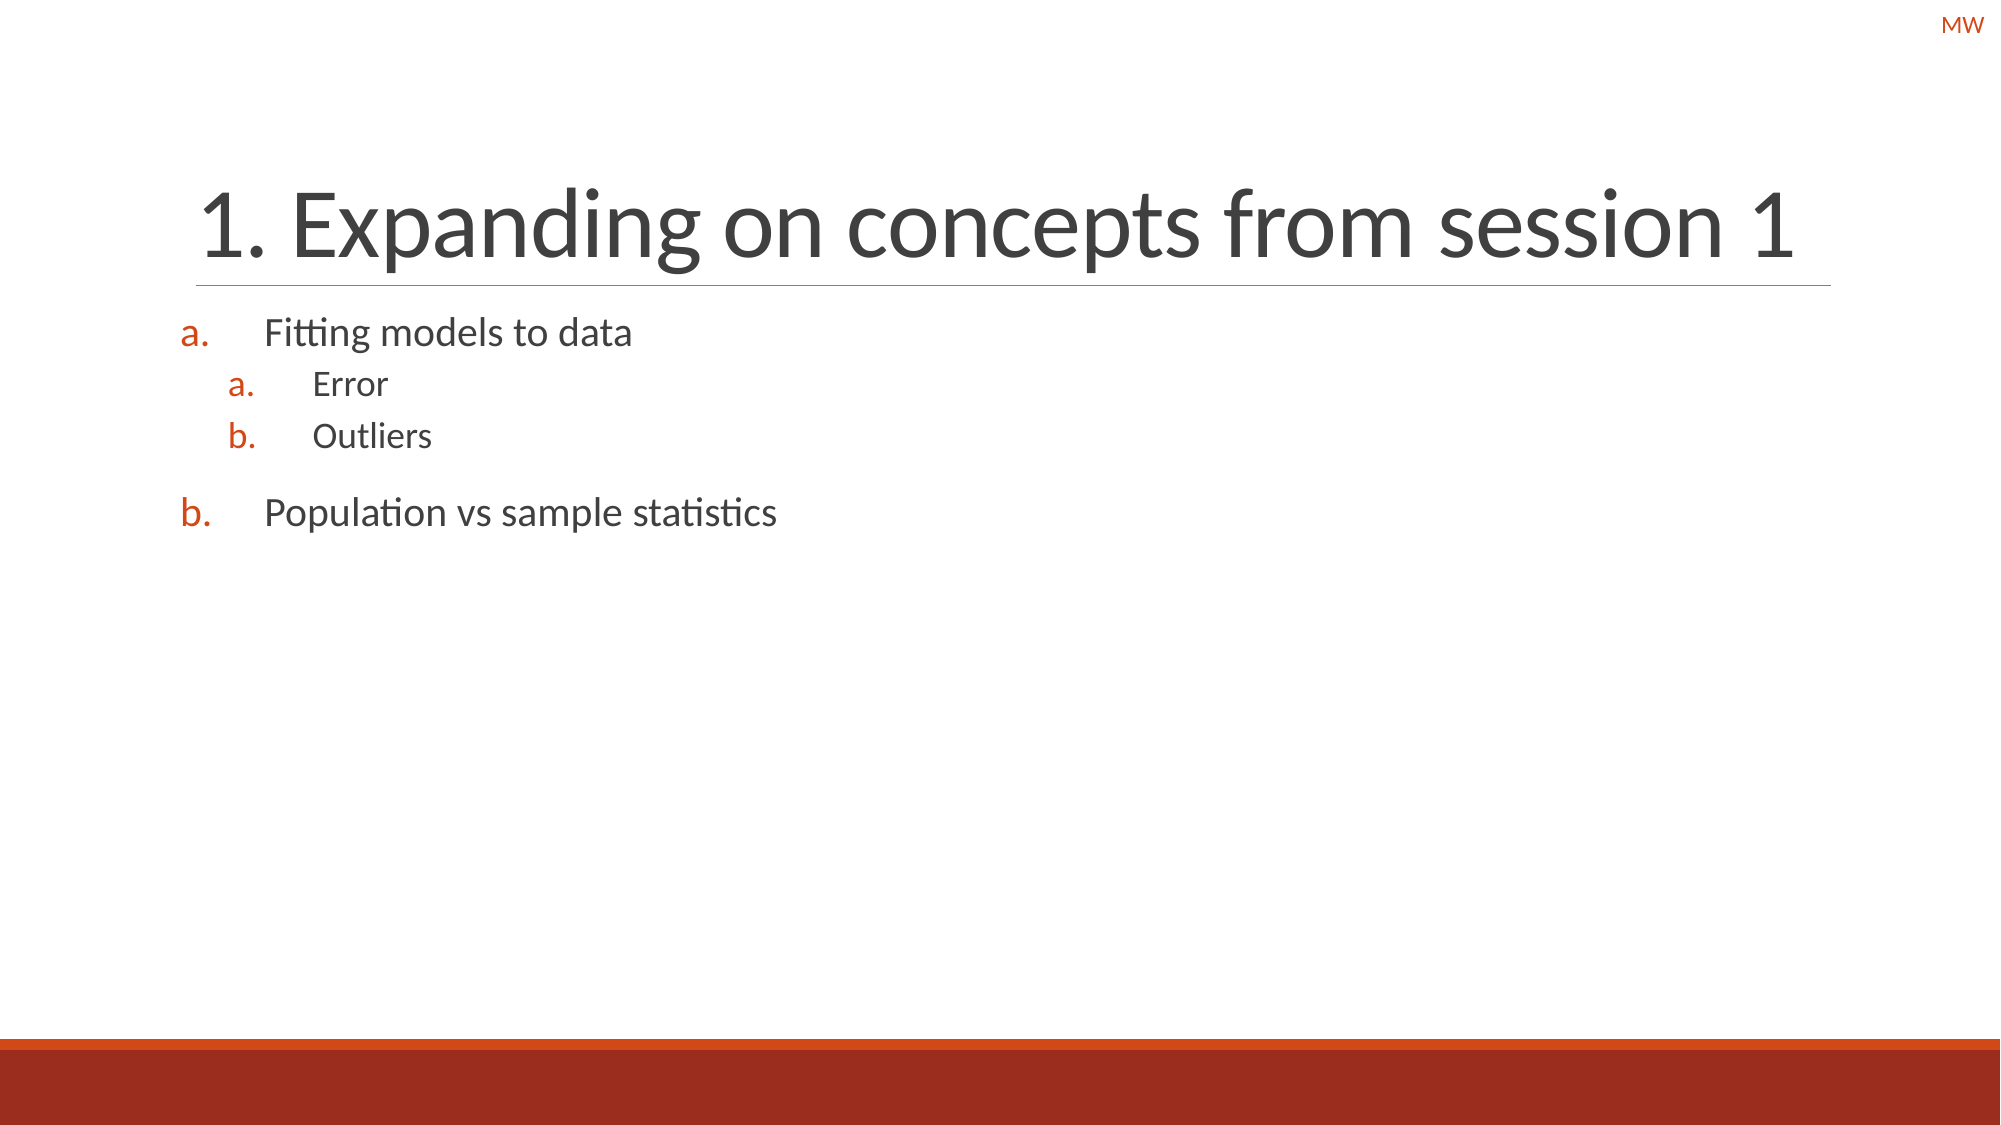

MW
# 1. Expanding on concepts from session 1
Fitting models to data
Error
Outliers
Population vs sample statistics